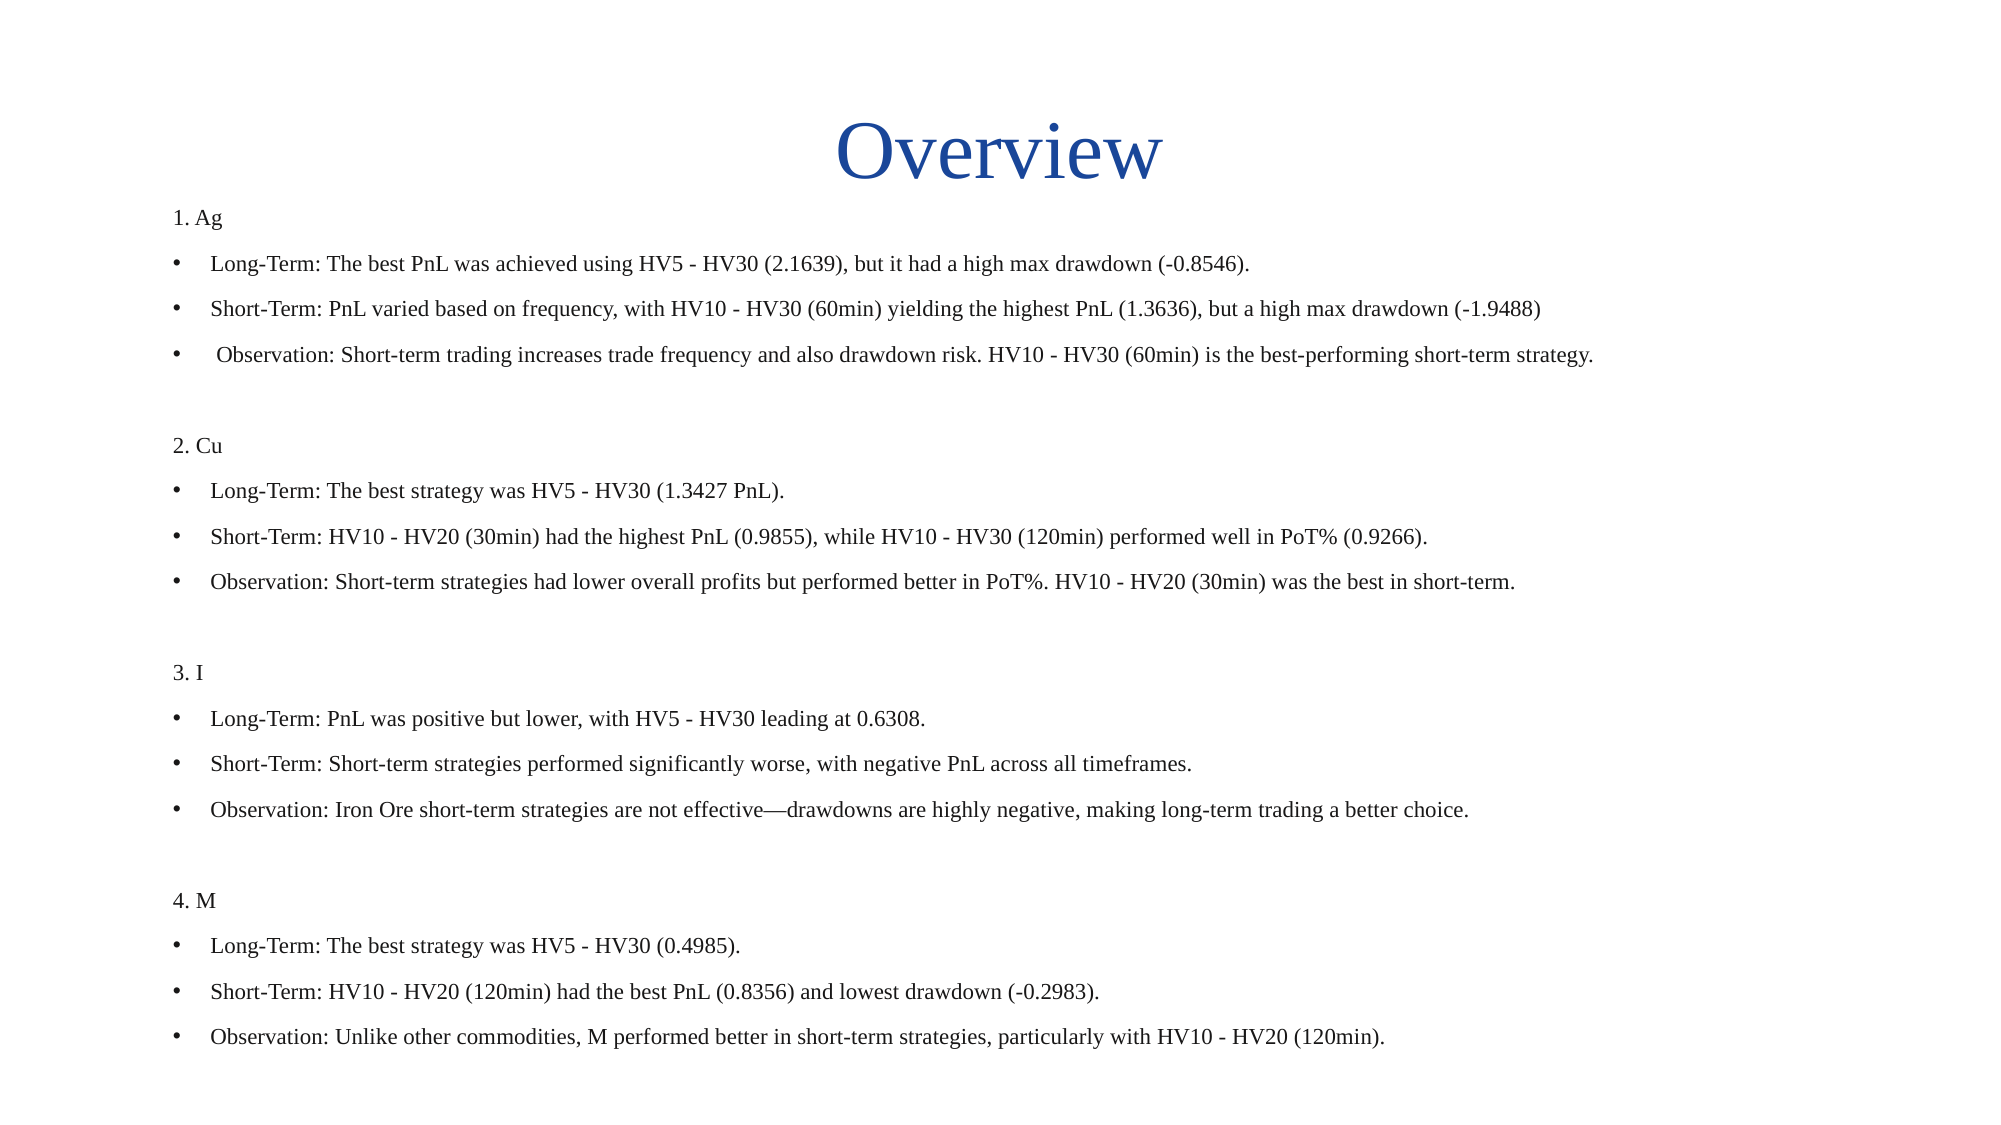

# Overview
1. Ag
Long-Term: The best PnL was achieved using HV5 - HV30 (2.1639), but it had a high max drawdown (-0.8546).
Short-Term: PnL varied based on frequency, with HV10 - HV30 (60min) yielding the highest PnL (1.3636), but a high max drawdown (-1.9488)
 Observation: Short-term trading increases trade frequency and also drawdown risk. HV10 - HV30 (60min) is the best-performing short-term strategy.

2. Cu
Long-Term: The best strategy was HV5 - HV30 (1.3427 PnL).
Short-Term: HV10 - HV20 (30min) had the highest PnL (0.9855), while HV10 - HV30 (120min) performed well in PoT% (0.9266).
Observation: Short-term strategies had lower overall profits but performed better in PoT%. HV10 - HV20 (30min) was the best in short-term.

3. I
Long-Term: PnL was positive but lower, with HV5 - HV30 leading at 0.6308.
Short-Term: Short-term strategies performed significantly worse, with negative PnL across all timeframes.
Observation: Iron Ore short-term strategies are not effective—drawdowns are highly negative, making long-term trading a better choice.

4. M
Long-Term: The best strategy was HV5 - HV30 (0.4985).
Short-Term: HV10 - HV20 (120min) had the best PnL (0.8356) and lowest drawdown (-0.2983).
Observation: Unlike other commodities, M performed better in short-term strategies, particularly with HV10 - HV20 (120min).